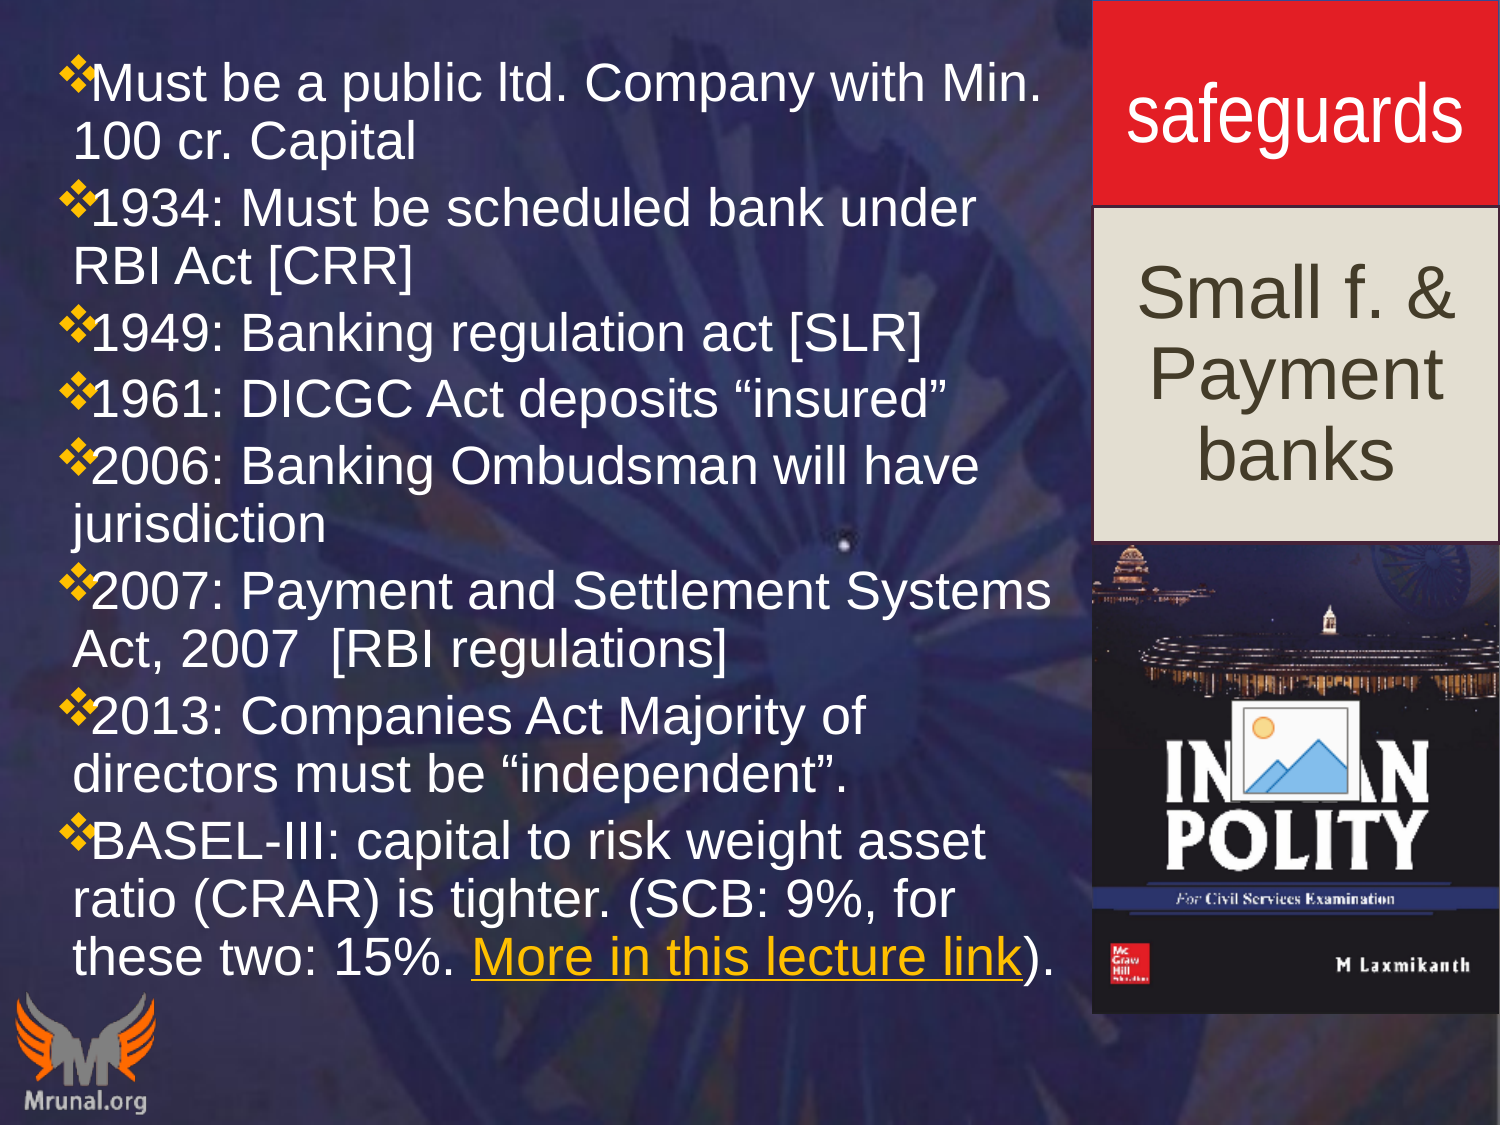

safeguards
Must be a public ltd. Company with Min. 100 cr. Capital
1934: Must be scheduled bank under RBI Act [CRR]
1949: Banking regulation act [SLR]
1961: DICGC Act deposits “insured”
2006: Banking Ombudsman will have jurisdiction
2007: Payment and Settlement Systems Act, 2007  [RBI regulations]
2013: Companies Act Majority of directors must be “independent”.
BASEL-III: capital to risk weight asset ratio (CRAR) is tighter. (SCB: 9%, for these two: 15%. More in this lecture link).
# Small f. & Payment banks